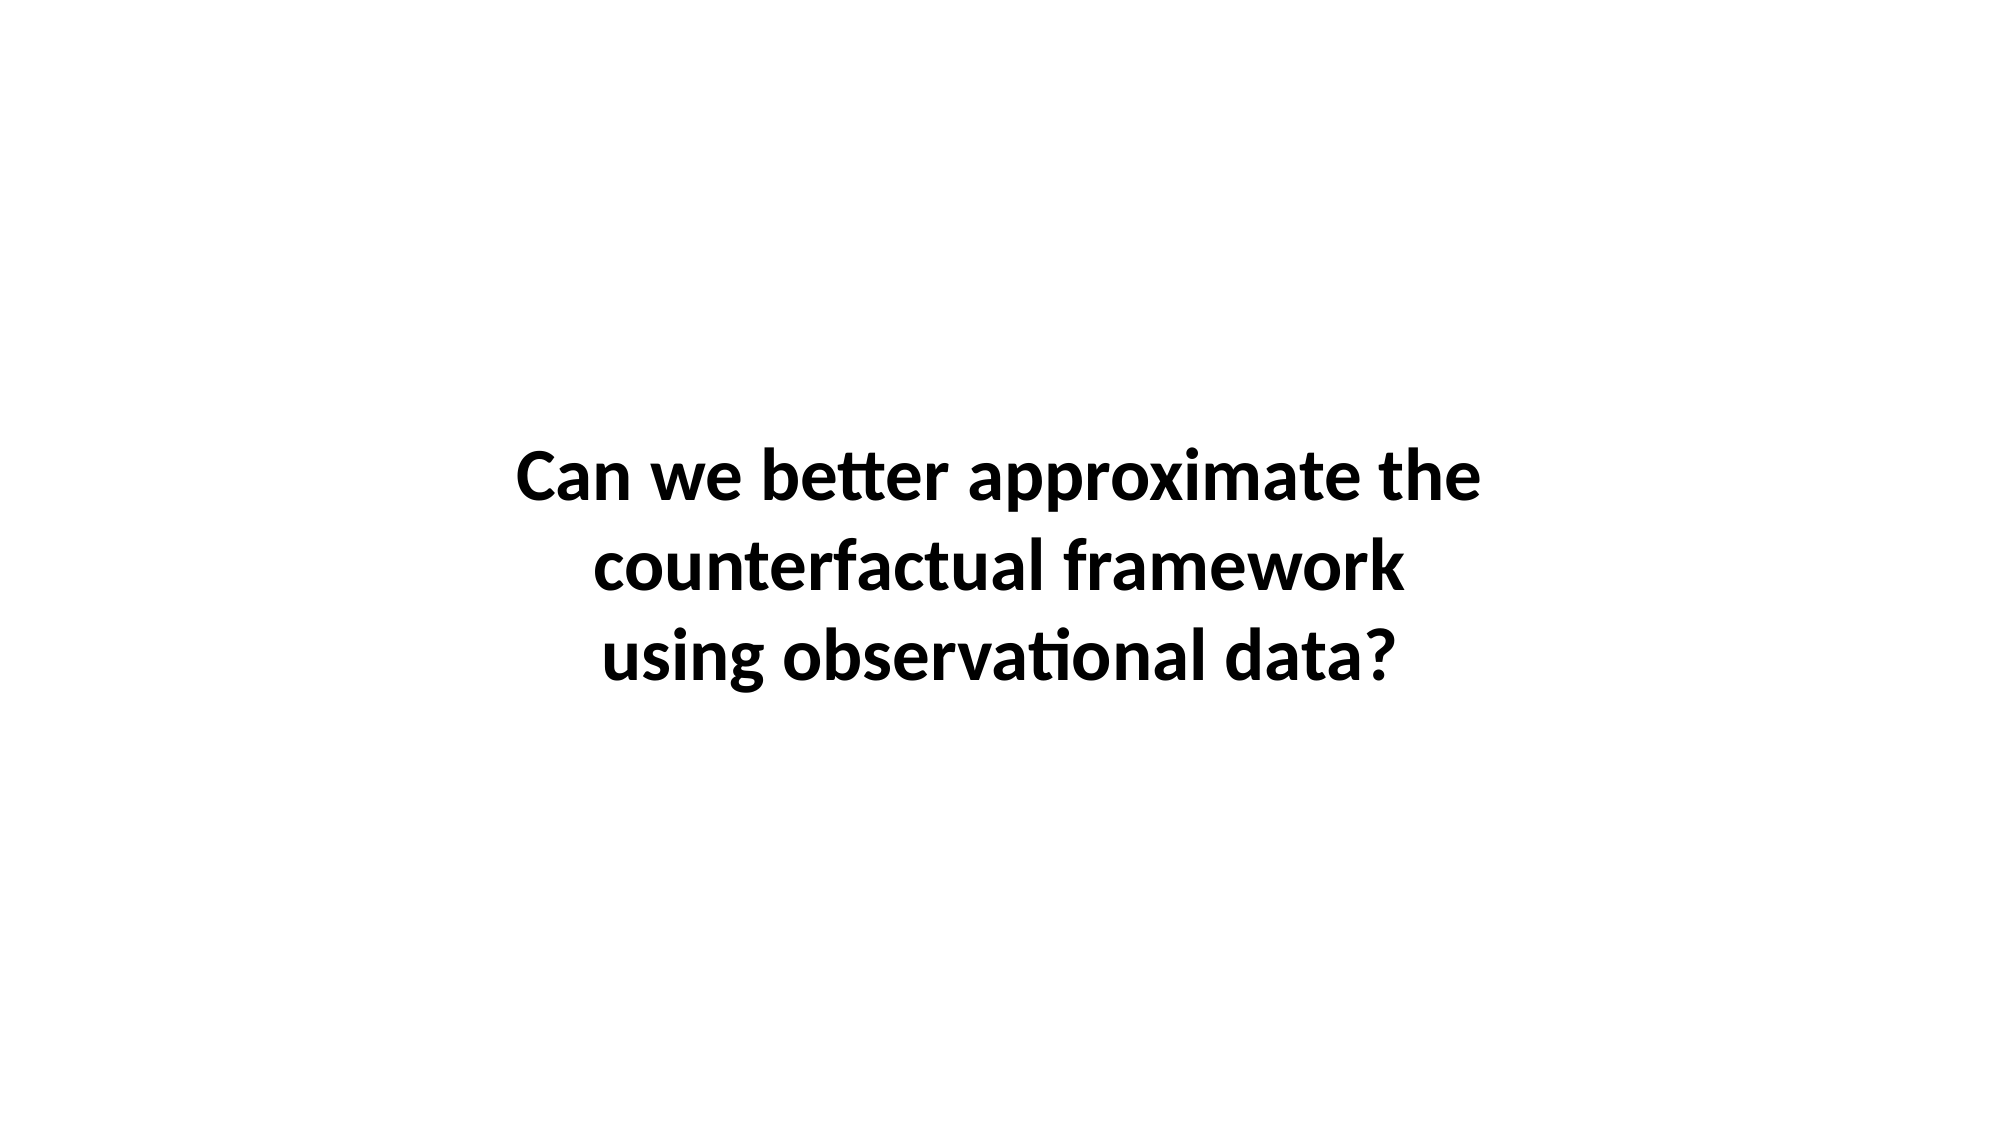

Can we better approximate the counterfactual framework using observational data?